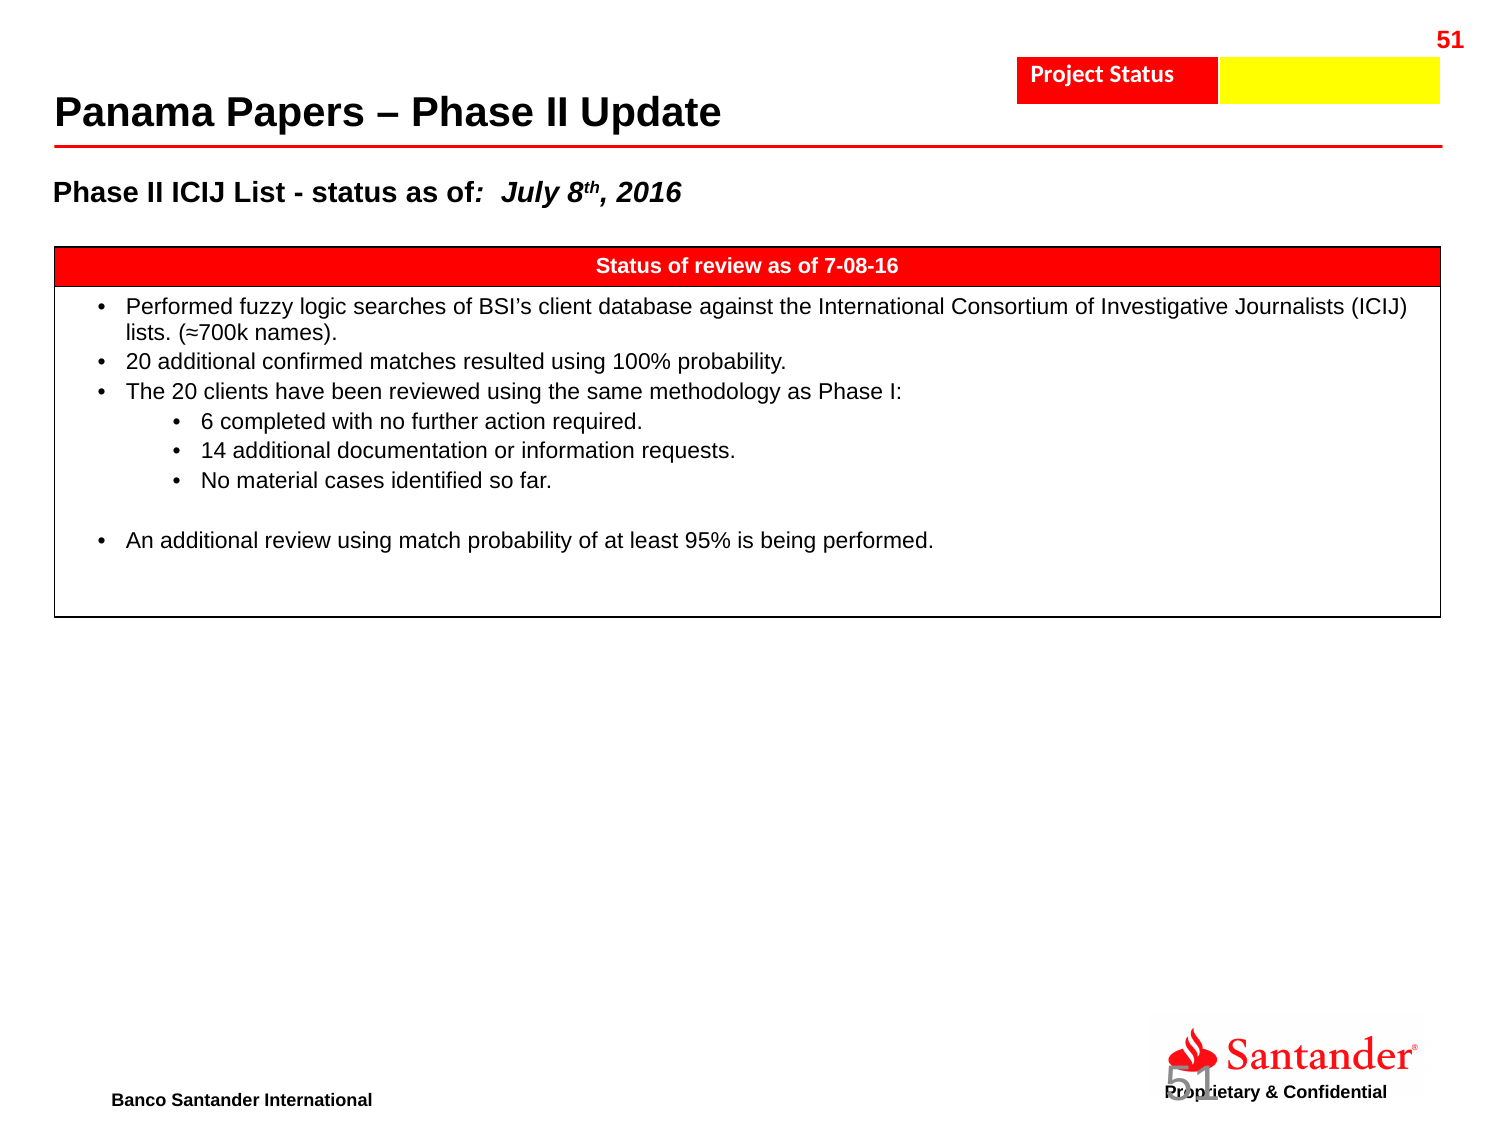

| Project Status |  |
| --- | --- |
Panama Papers – Phase II Update
Phase II ICIJ List - status as of:  July 8th, 2016
| Status of review as of 7-08-16 |
| --- |
| Performed fuzzy logic searches of BSI’s client database against the International Consortium of Investigative Journalists (ICIJ) lists. (≈700k names). 20 additional confirmed matches resulted using 100% probability. The 20 clients have been reviewed using the same methodology as Phase I: 6 completed with no further action required. 14 additional documentation or information requests. No material cases identified so far. An additional review using match probability of at least 95% is being performed. |
51